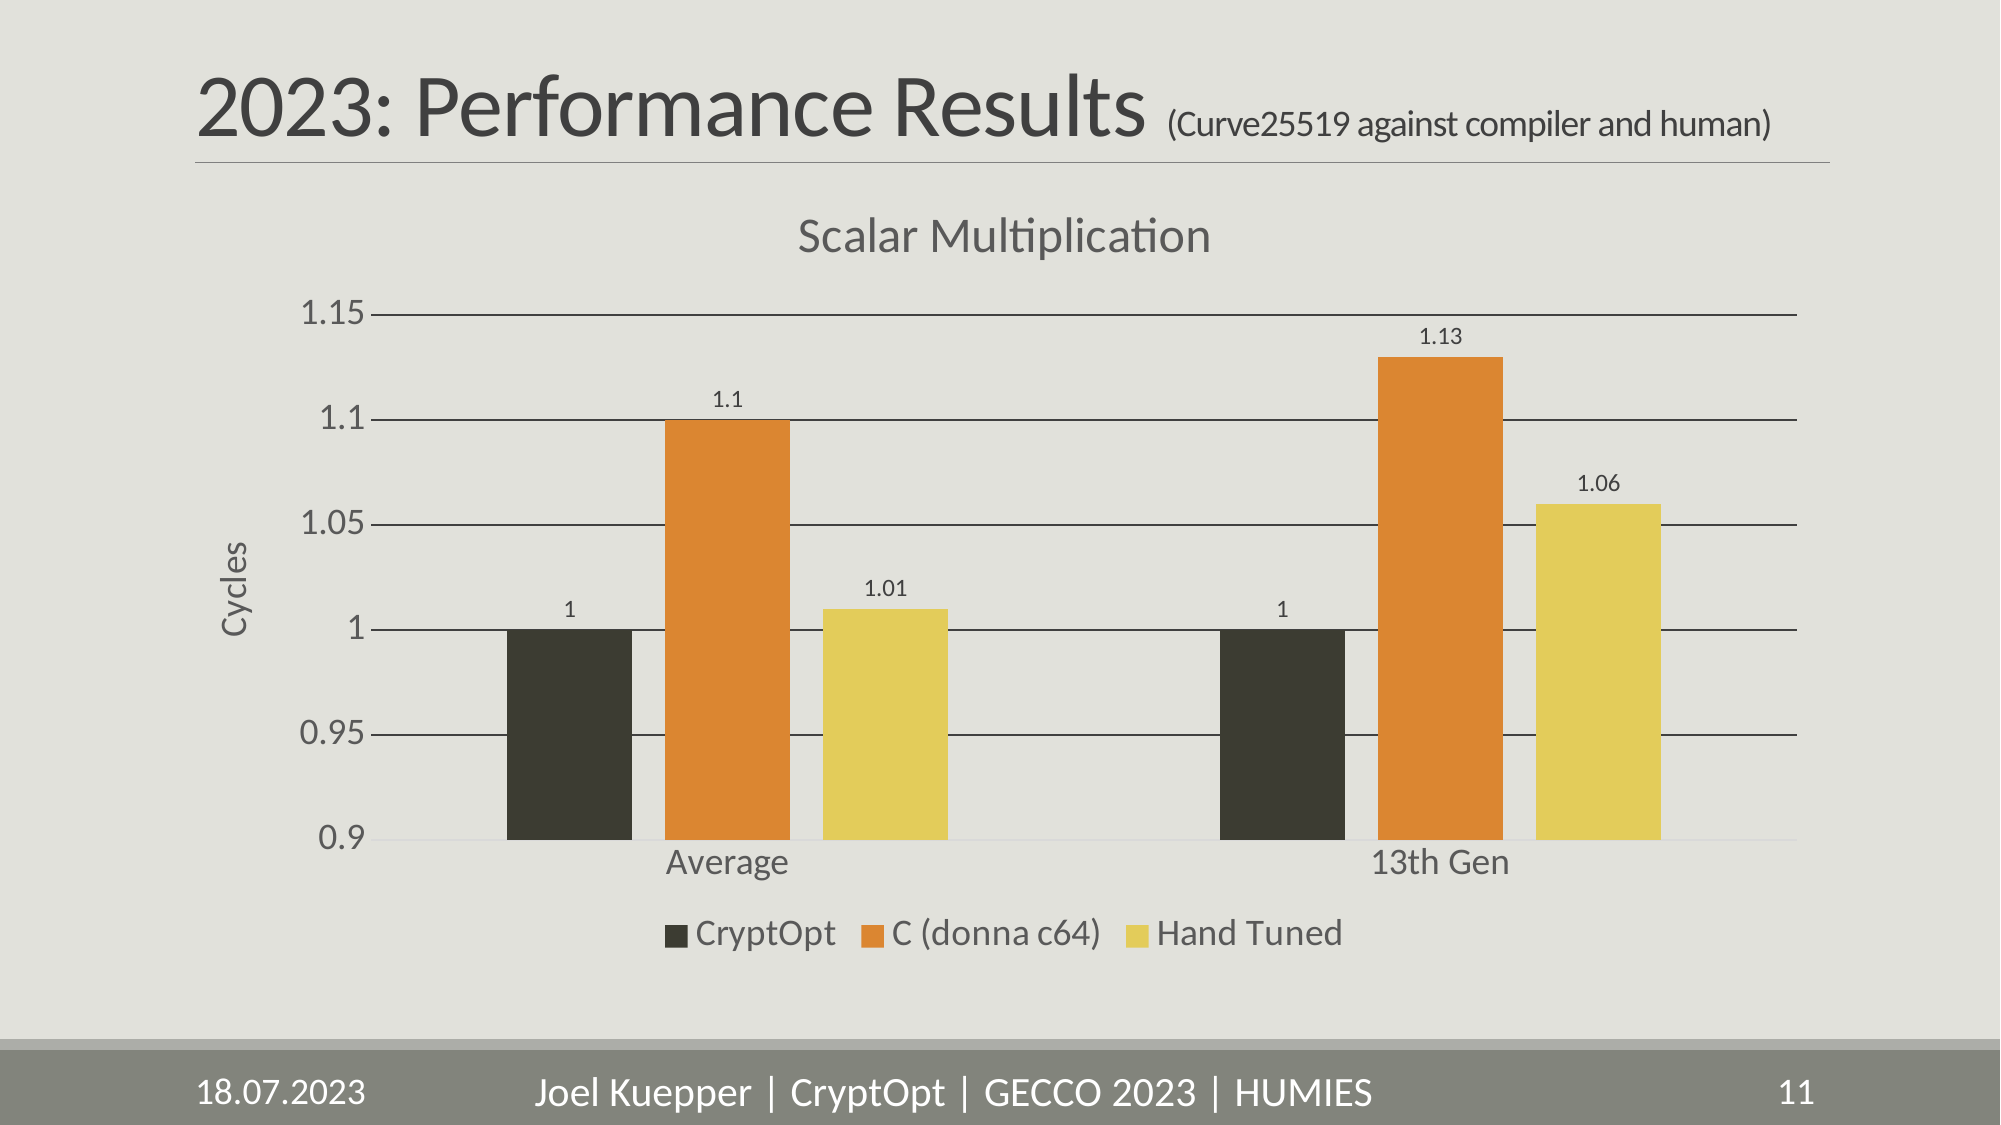

# 2023: Performance Results (Curve25519 against compiler and human)

### Chart: Scalar Multiplication

| Category | CryptOpt | C (donna c64) | Hand Tuned |
|---|---|---|---|
| Average | 1.0 | 1.1 | 1.01 |
| 13th Gen | 1.0 | 1.13 | 1.06 |
18.07.2023
Joel Kuepper | CryptOpt | GECCO 2023 | HUMIES
11